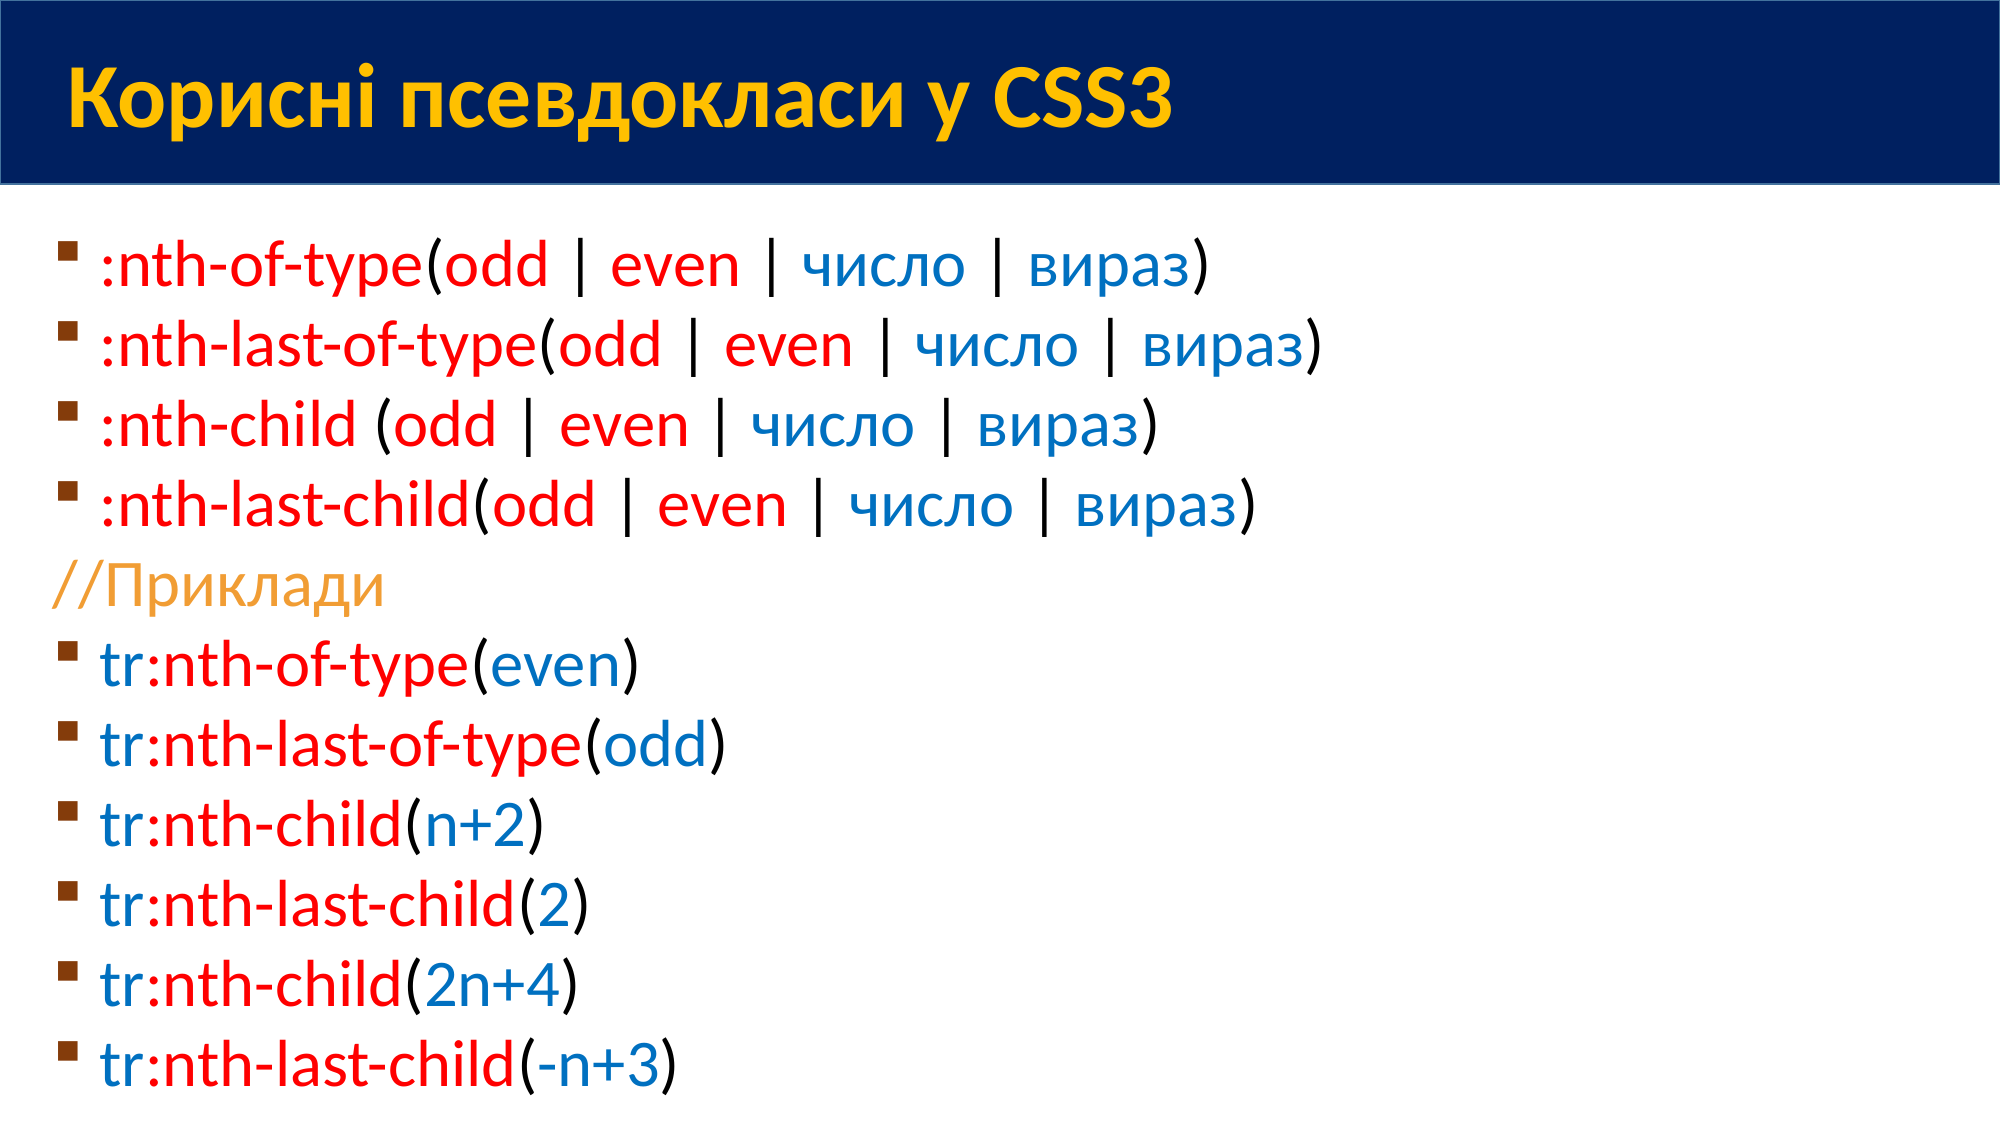

Корисні псевдокласи у CSS3
:nth-of-type(odd | even | число | вираз)
:nth-last-of-type(odd | even | число | вираз)
:nth-child (odd | even | число | вираз)
:nth-last-child(odd | even | число | вираз)
//Приклади
tr:nth-of-type(even)
tr:nth-last-of-type(odd)
tr:nth-child(n+2)
tr:nth-last-child(2)
tr:nth-child(2n+4)
tr:nth-last-child(-n+3)